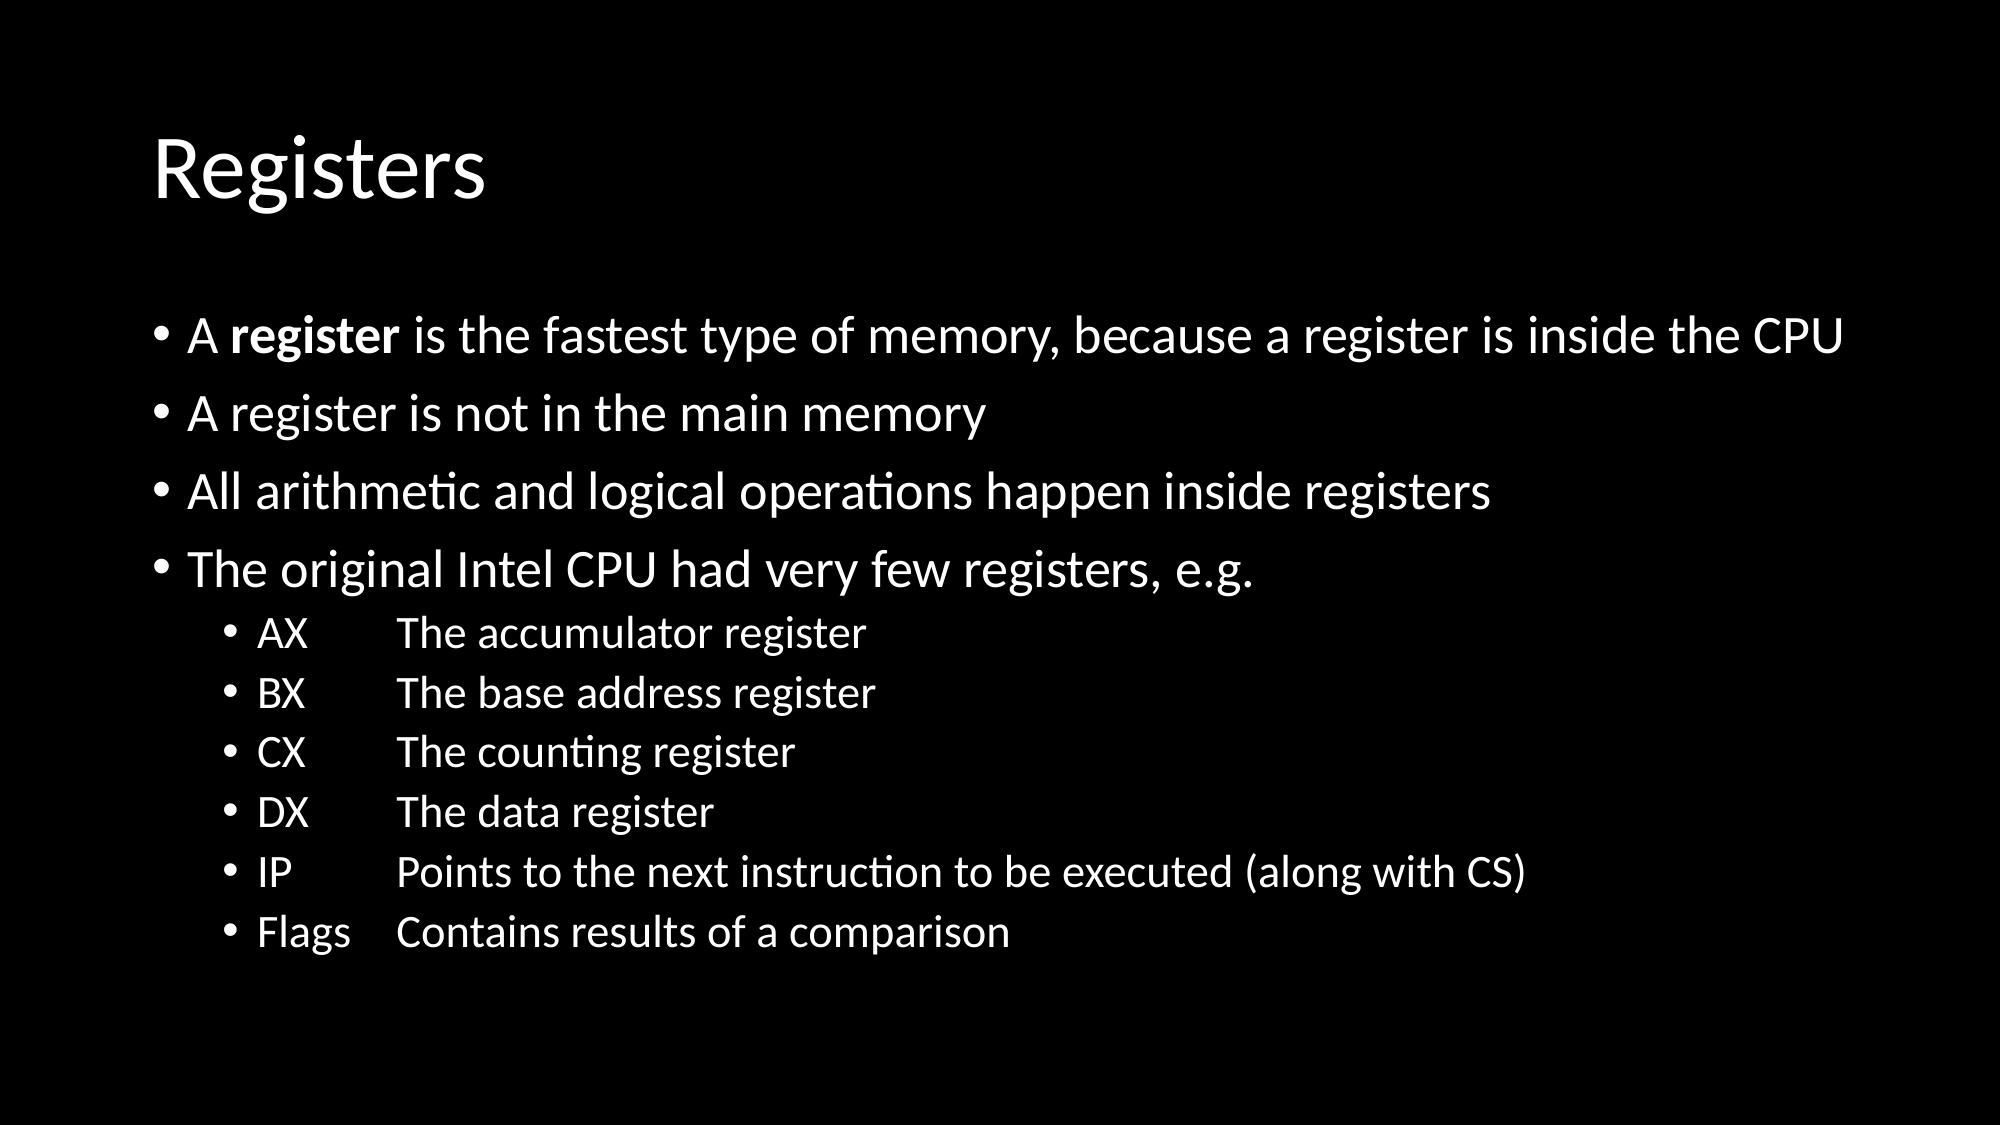

# Registers
A register is the fastest type of memory, because a register is inside the CPU
A register is not in the main memory
All arithmetic and logical operations happen inside registers
The original Intel CPU had very few registers, e.g.
AX	The accumulator register
BX	The base address register
CX	The counting register
DX	The data register
IP	Points to the next instruction to be executed (along with CS)
Flags	Contains results of a comparison